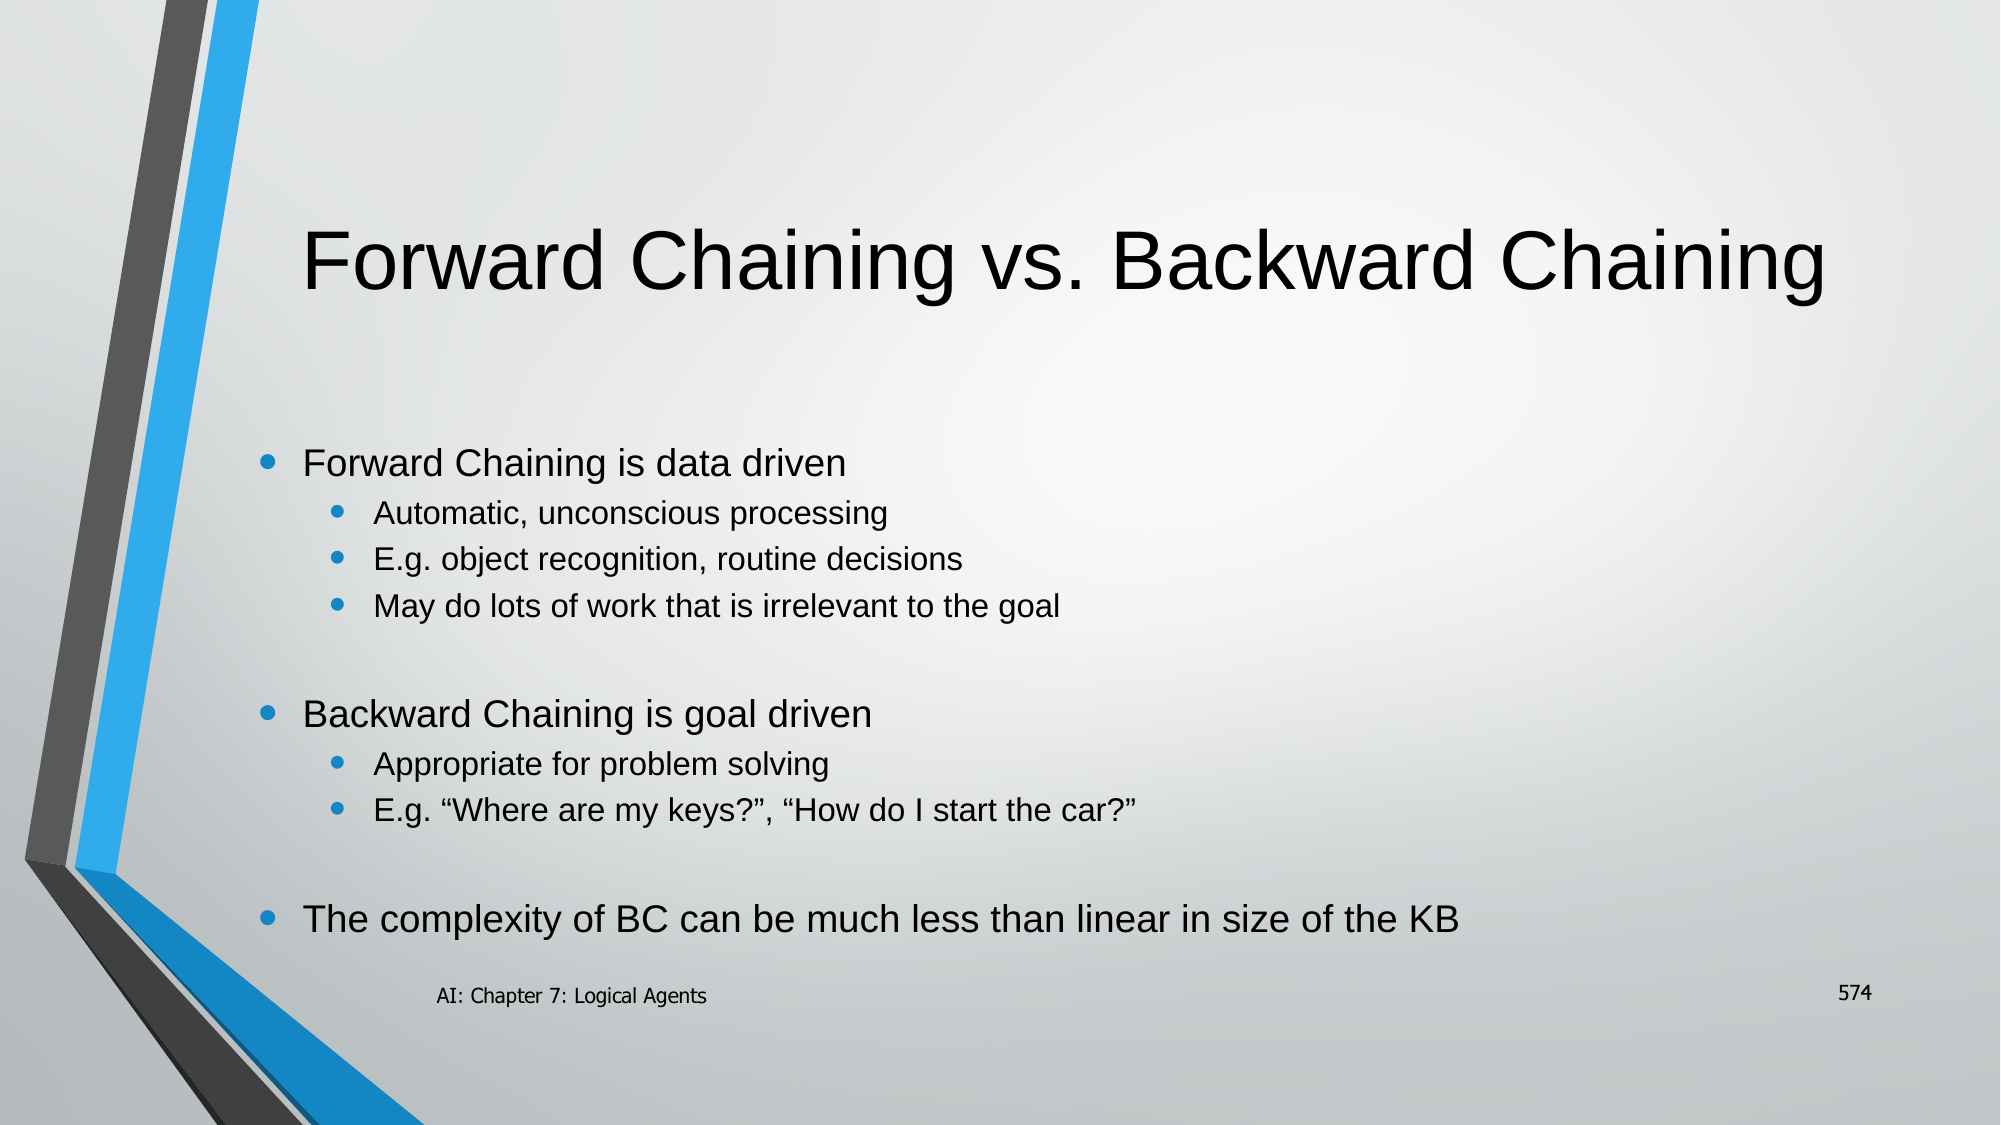

# Forward Chaining vs. Backward Chaining
Forward Chaining is data driven
Automatic, unconscious processing
E.g. object recognition, routine decisions
May do lots of work that is irrelevant to the goal

Backward Chaining is goal driven
Appropriate for problem solving
E.g. “Where are my keys?”, “How do I start the car?”

The complexity of BC can be much less than linear in size of the KB
574
AI: Chapter 7: Logical Agents